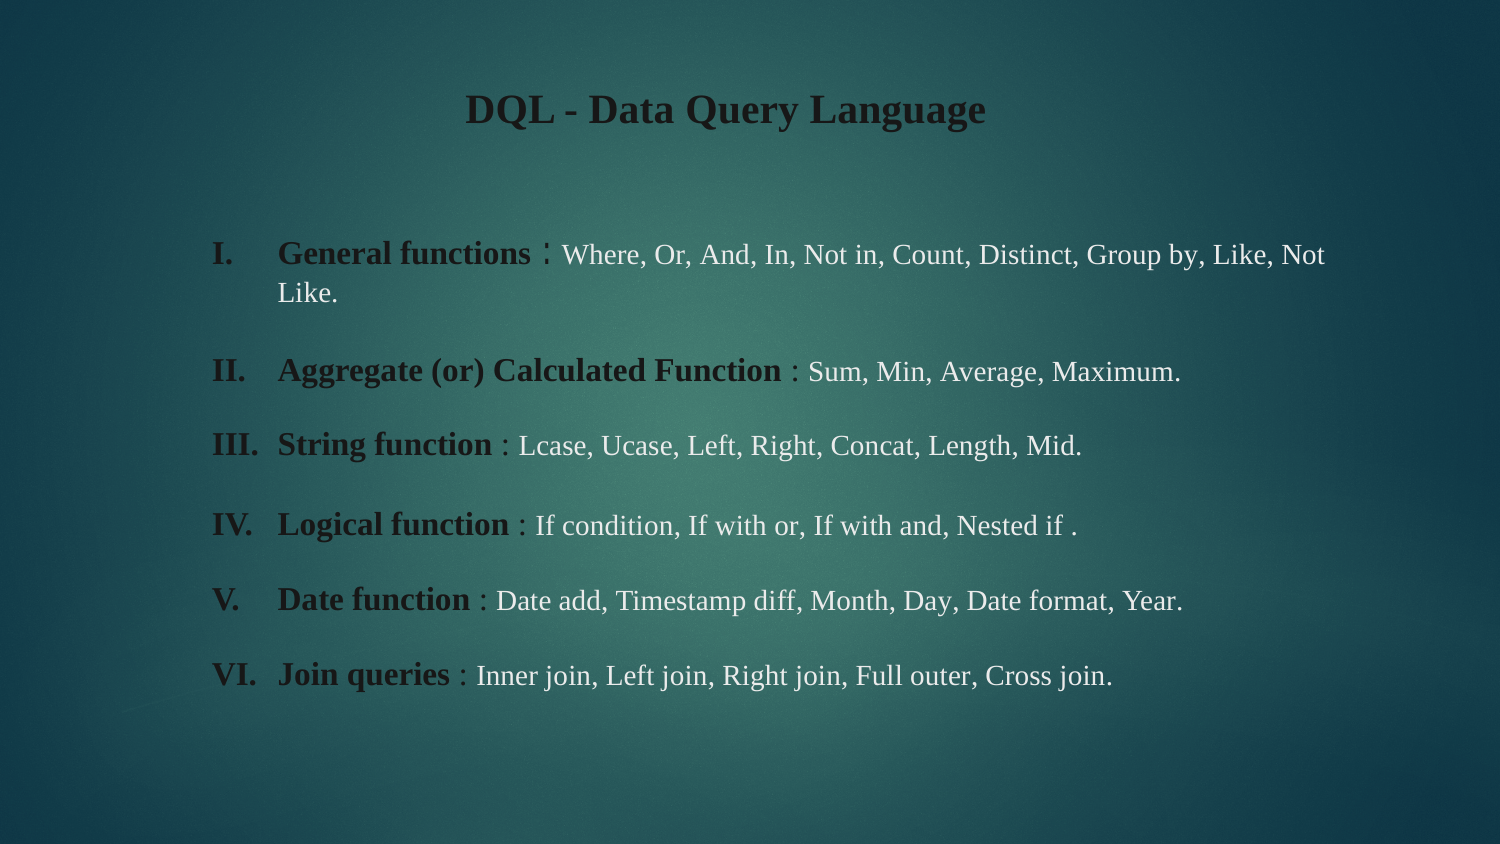

DQL - Data Query Language
General functions : Where, Or, And, In, Not in, Count, Distinct, Group by, Like, Not Like.

Aggregate (or) Calculated Function : Sum, Min, Average, Maximum.

String function : Lcase, Ucase, Left, Right, Concat, Length, Mid.

Logical function : If condition, If with or, If with and, Nested if .

Date function : Date add, Timestamp diff, Month, Day, Date format, Year.

Join queries : Inner join, Left join, Right join, Full outer, Cross join.